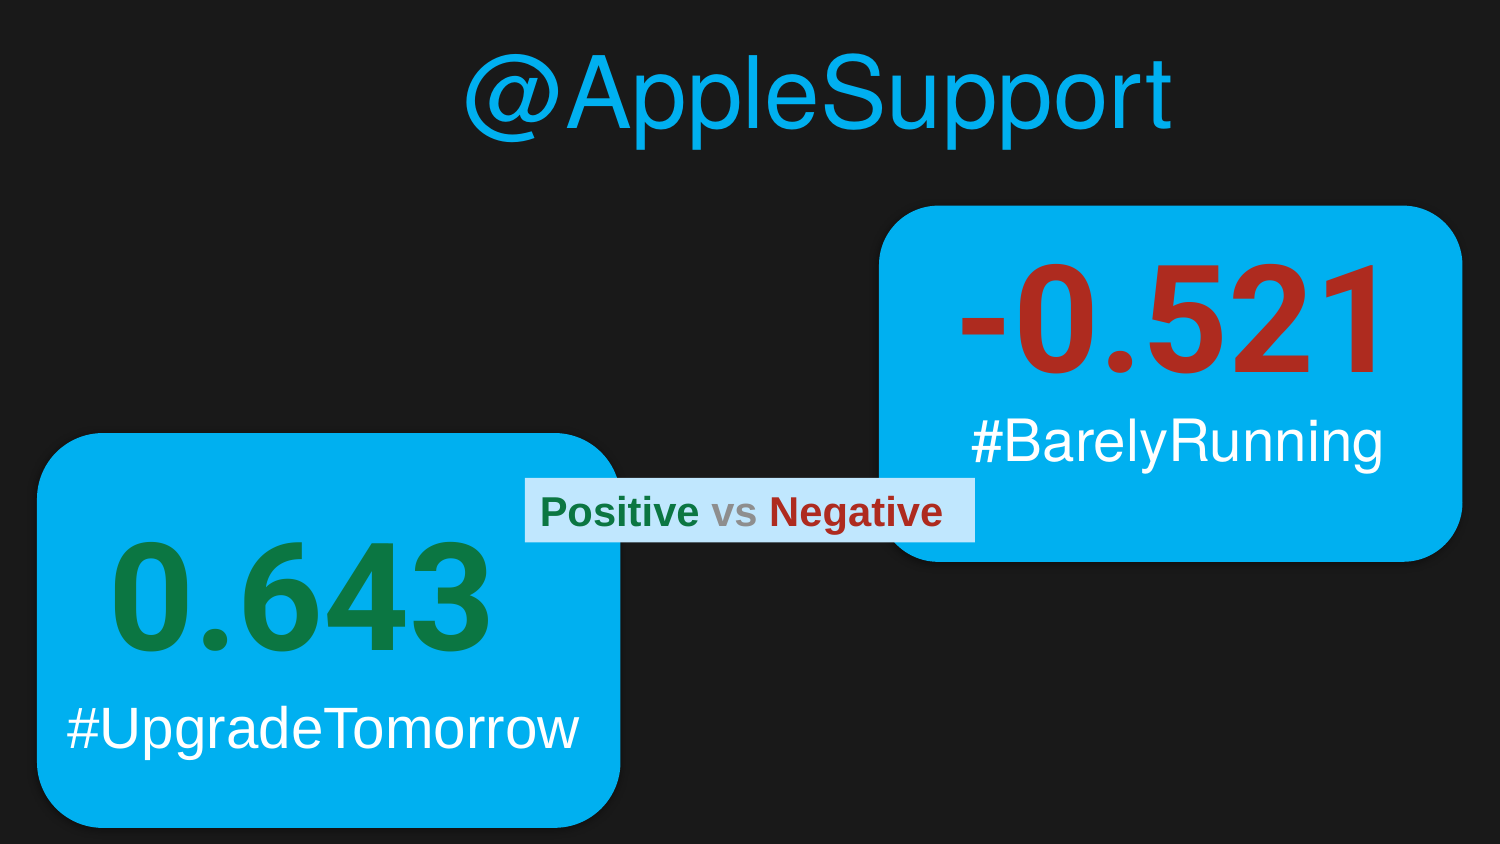

@AppleSupport

-0.521
#BarelyRunning

Positive vs Negative
0.643
#UpgradeTomorrow